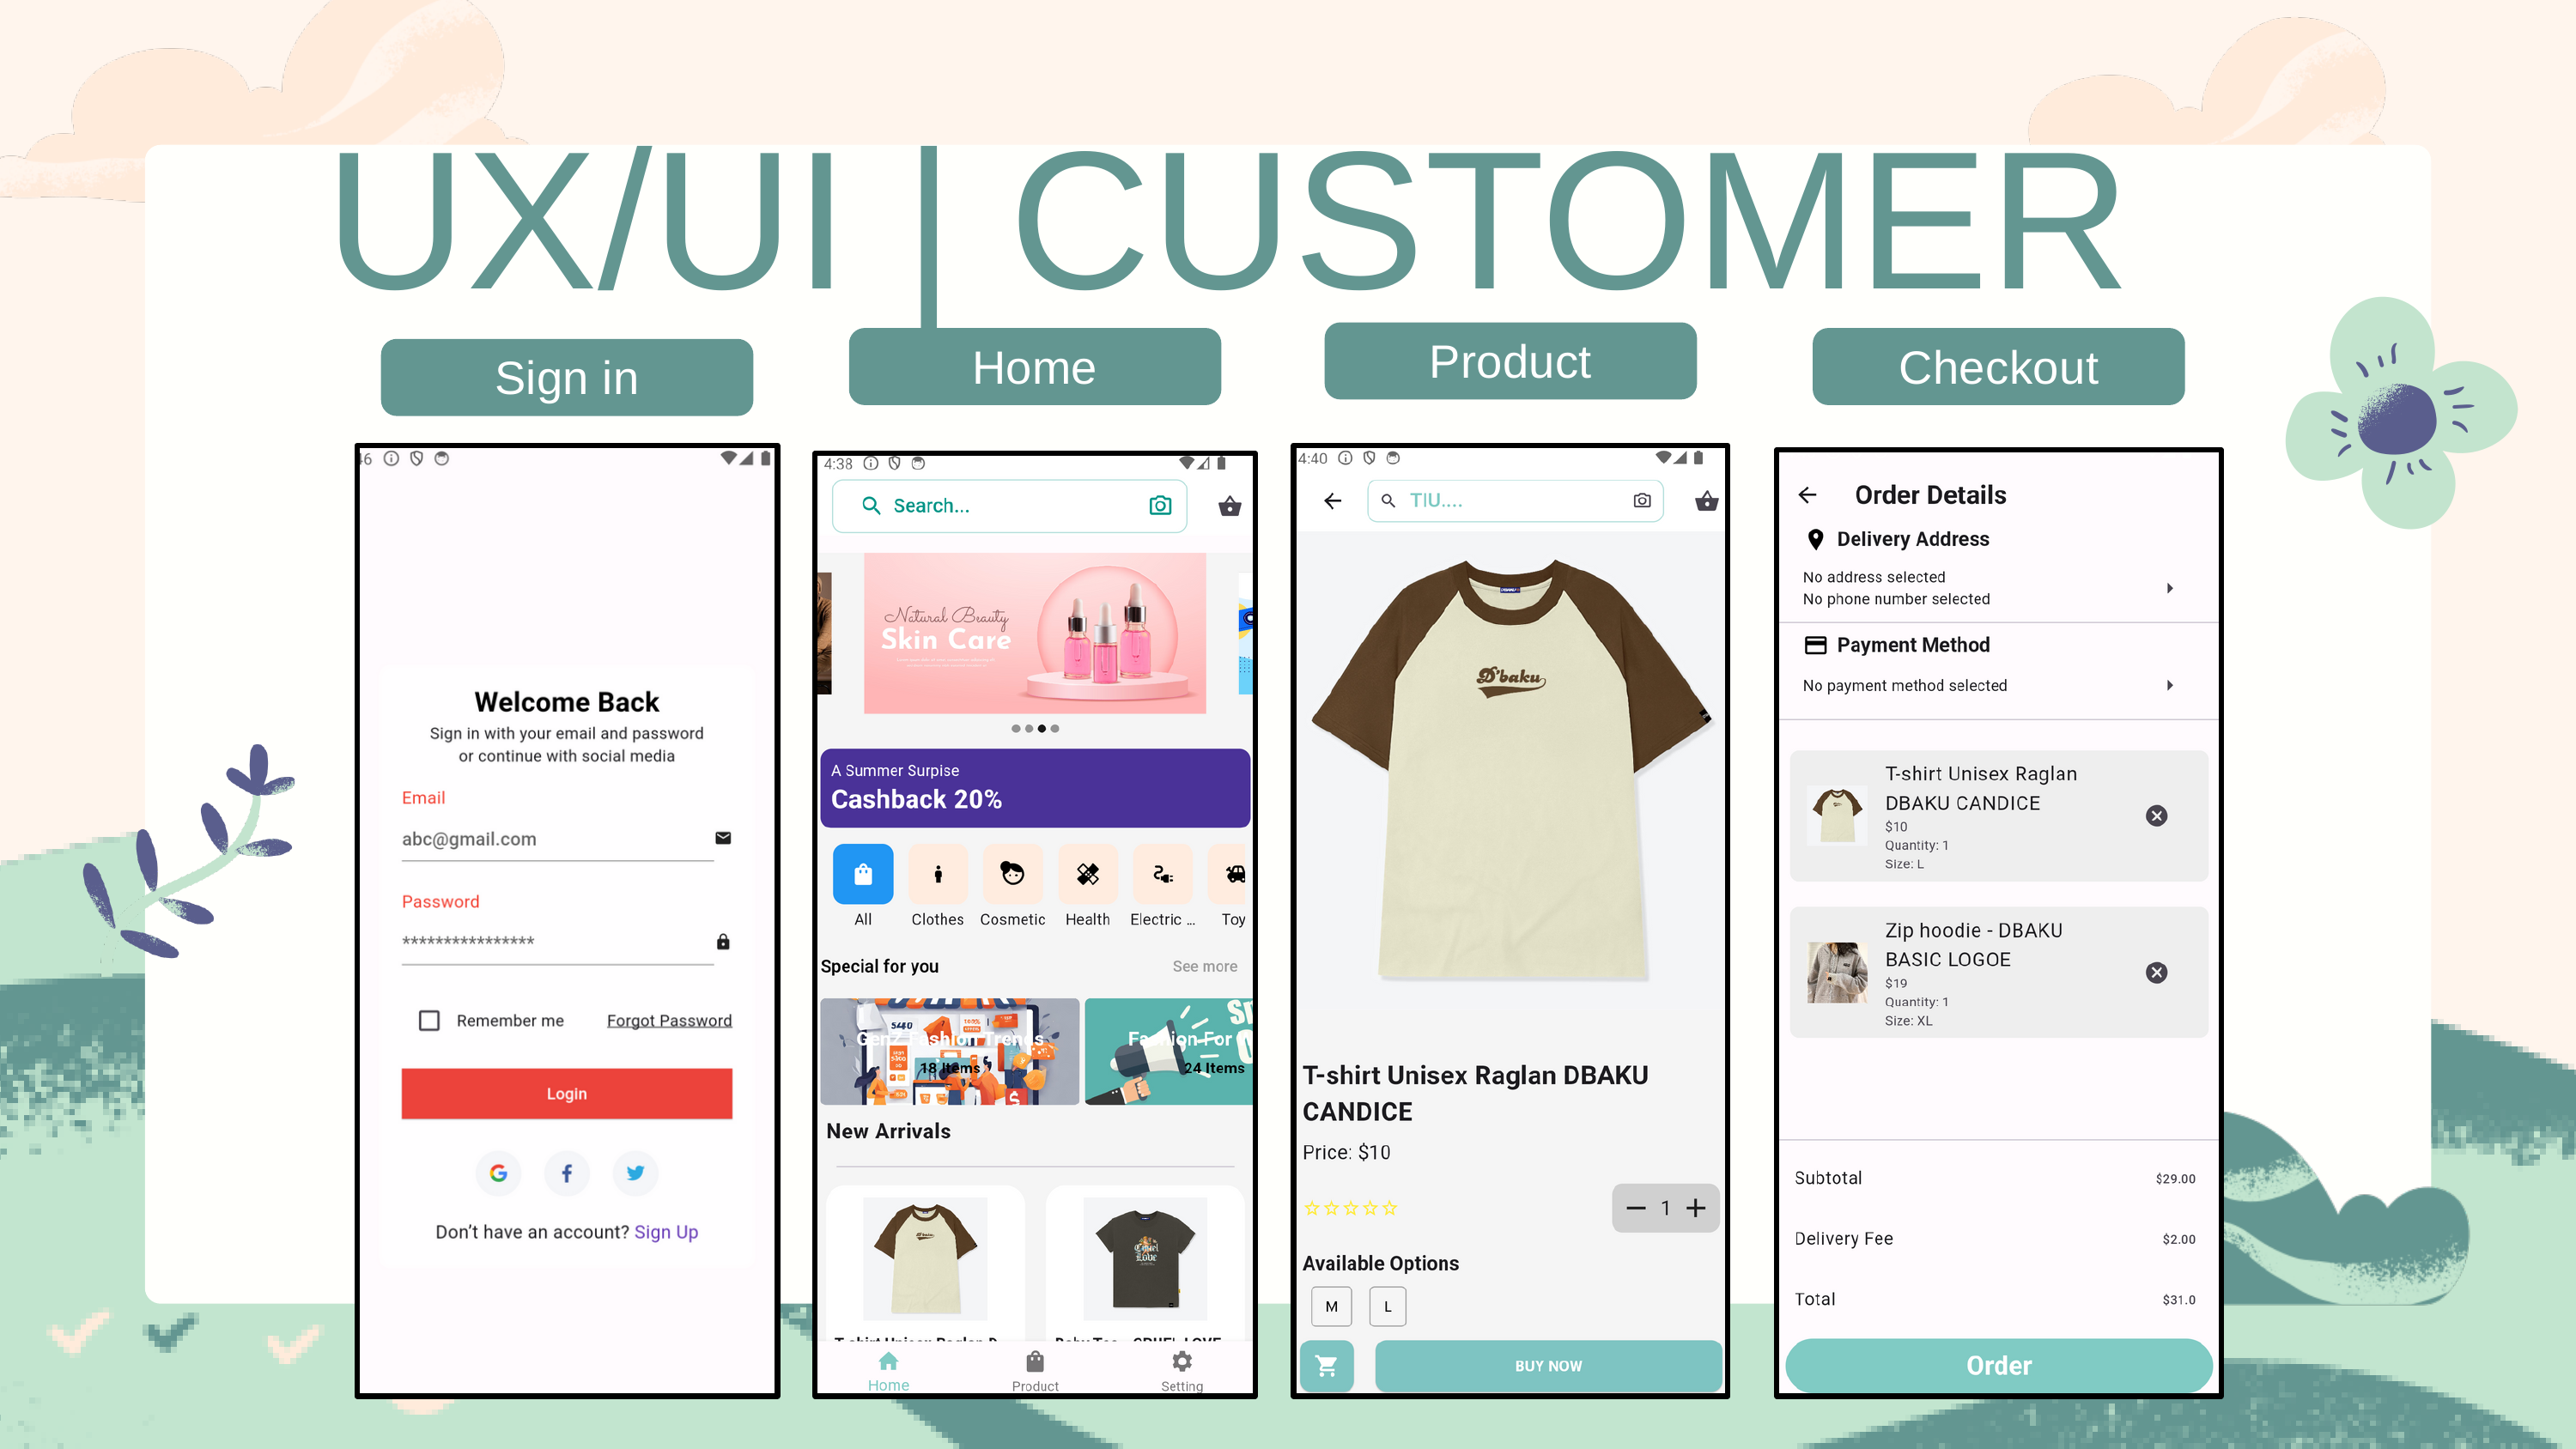

UX/UI | CUSTOMER

Product

Home

Checkout

Sign in